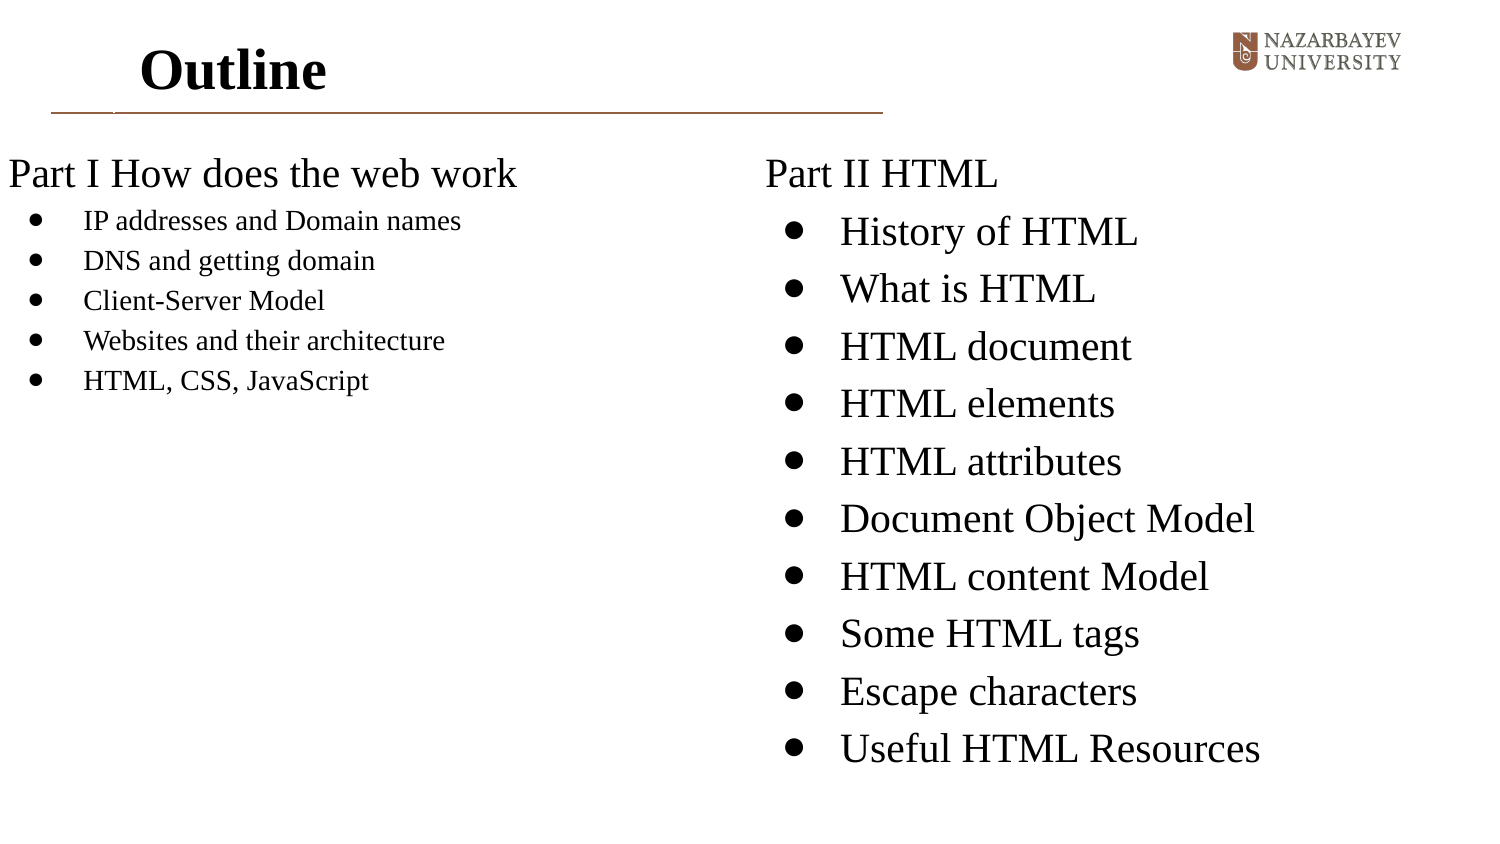

# Outline
Part I How does the web work
IP addresses and Domain names
DNS and getting domain
Client-Server Model
Websites and their architecture
HTML, CSS, JavaScript
Part II HTML
History of HTML
What is HTML
HTML document
HTML elements
HTML attributes
Document Object Model
HTML content Model
Some HTML tags
Escape characters
Useful HTML Resources